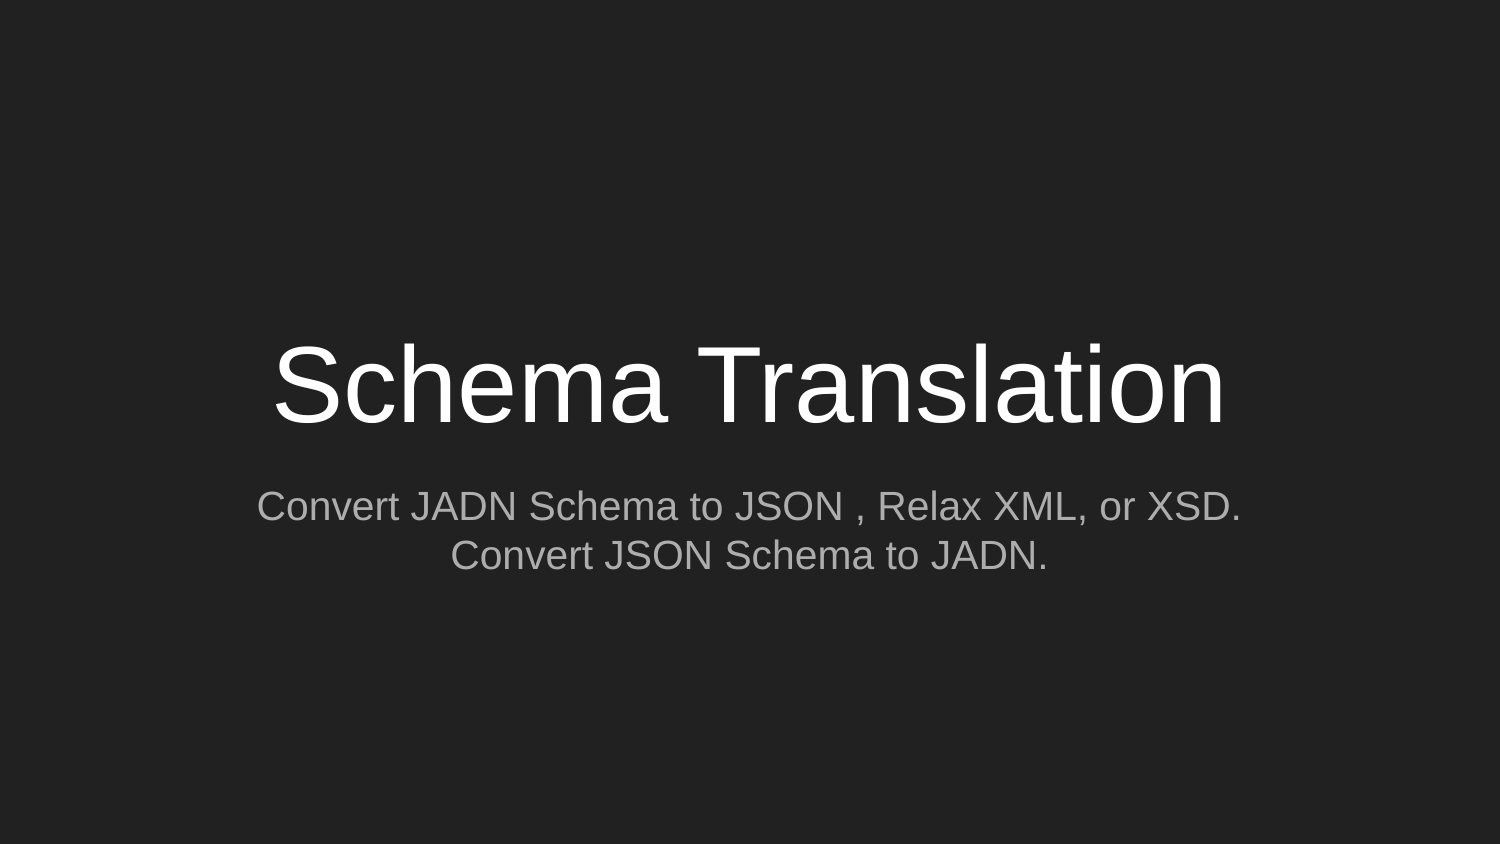

# Schema Translation
Convert JADN Schema to JSON , Relax XML, or XSD.
Convert JSON Schema to JADN.